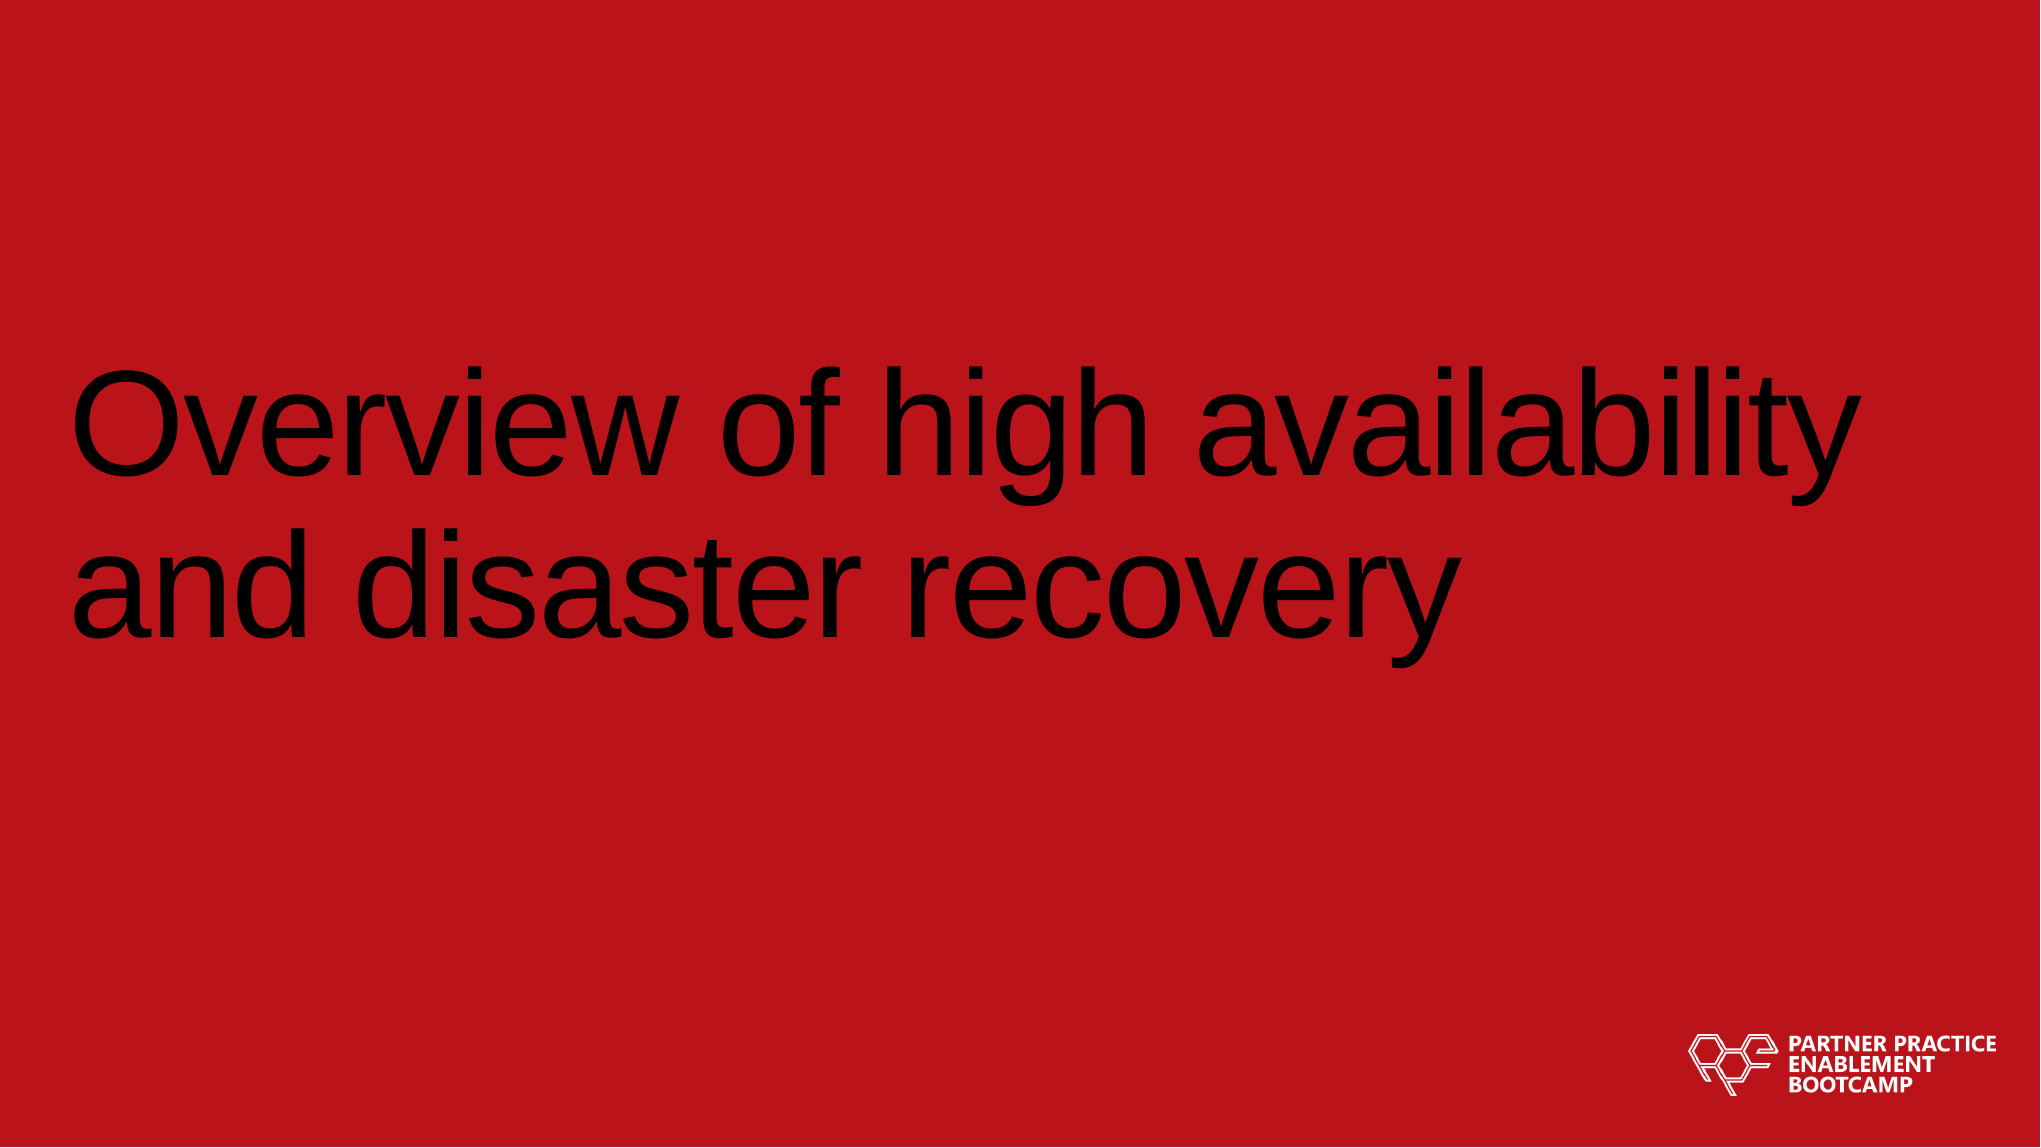

# Overview of high availability and disaster recovery